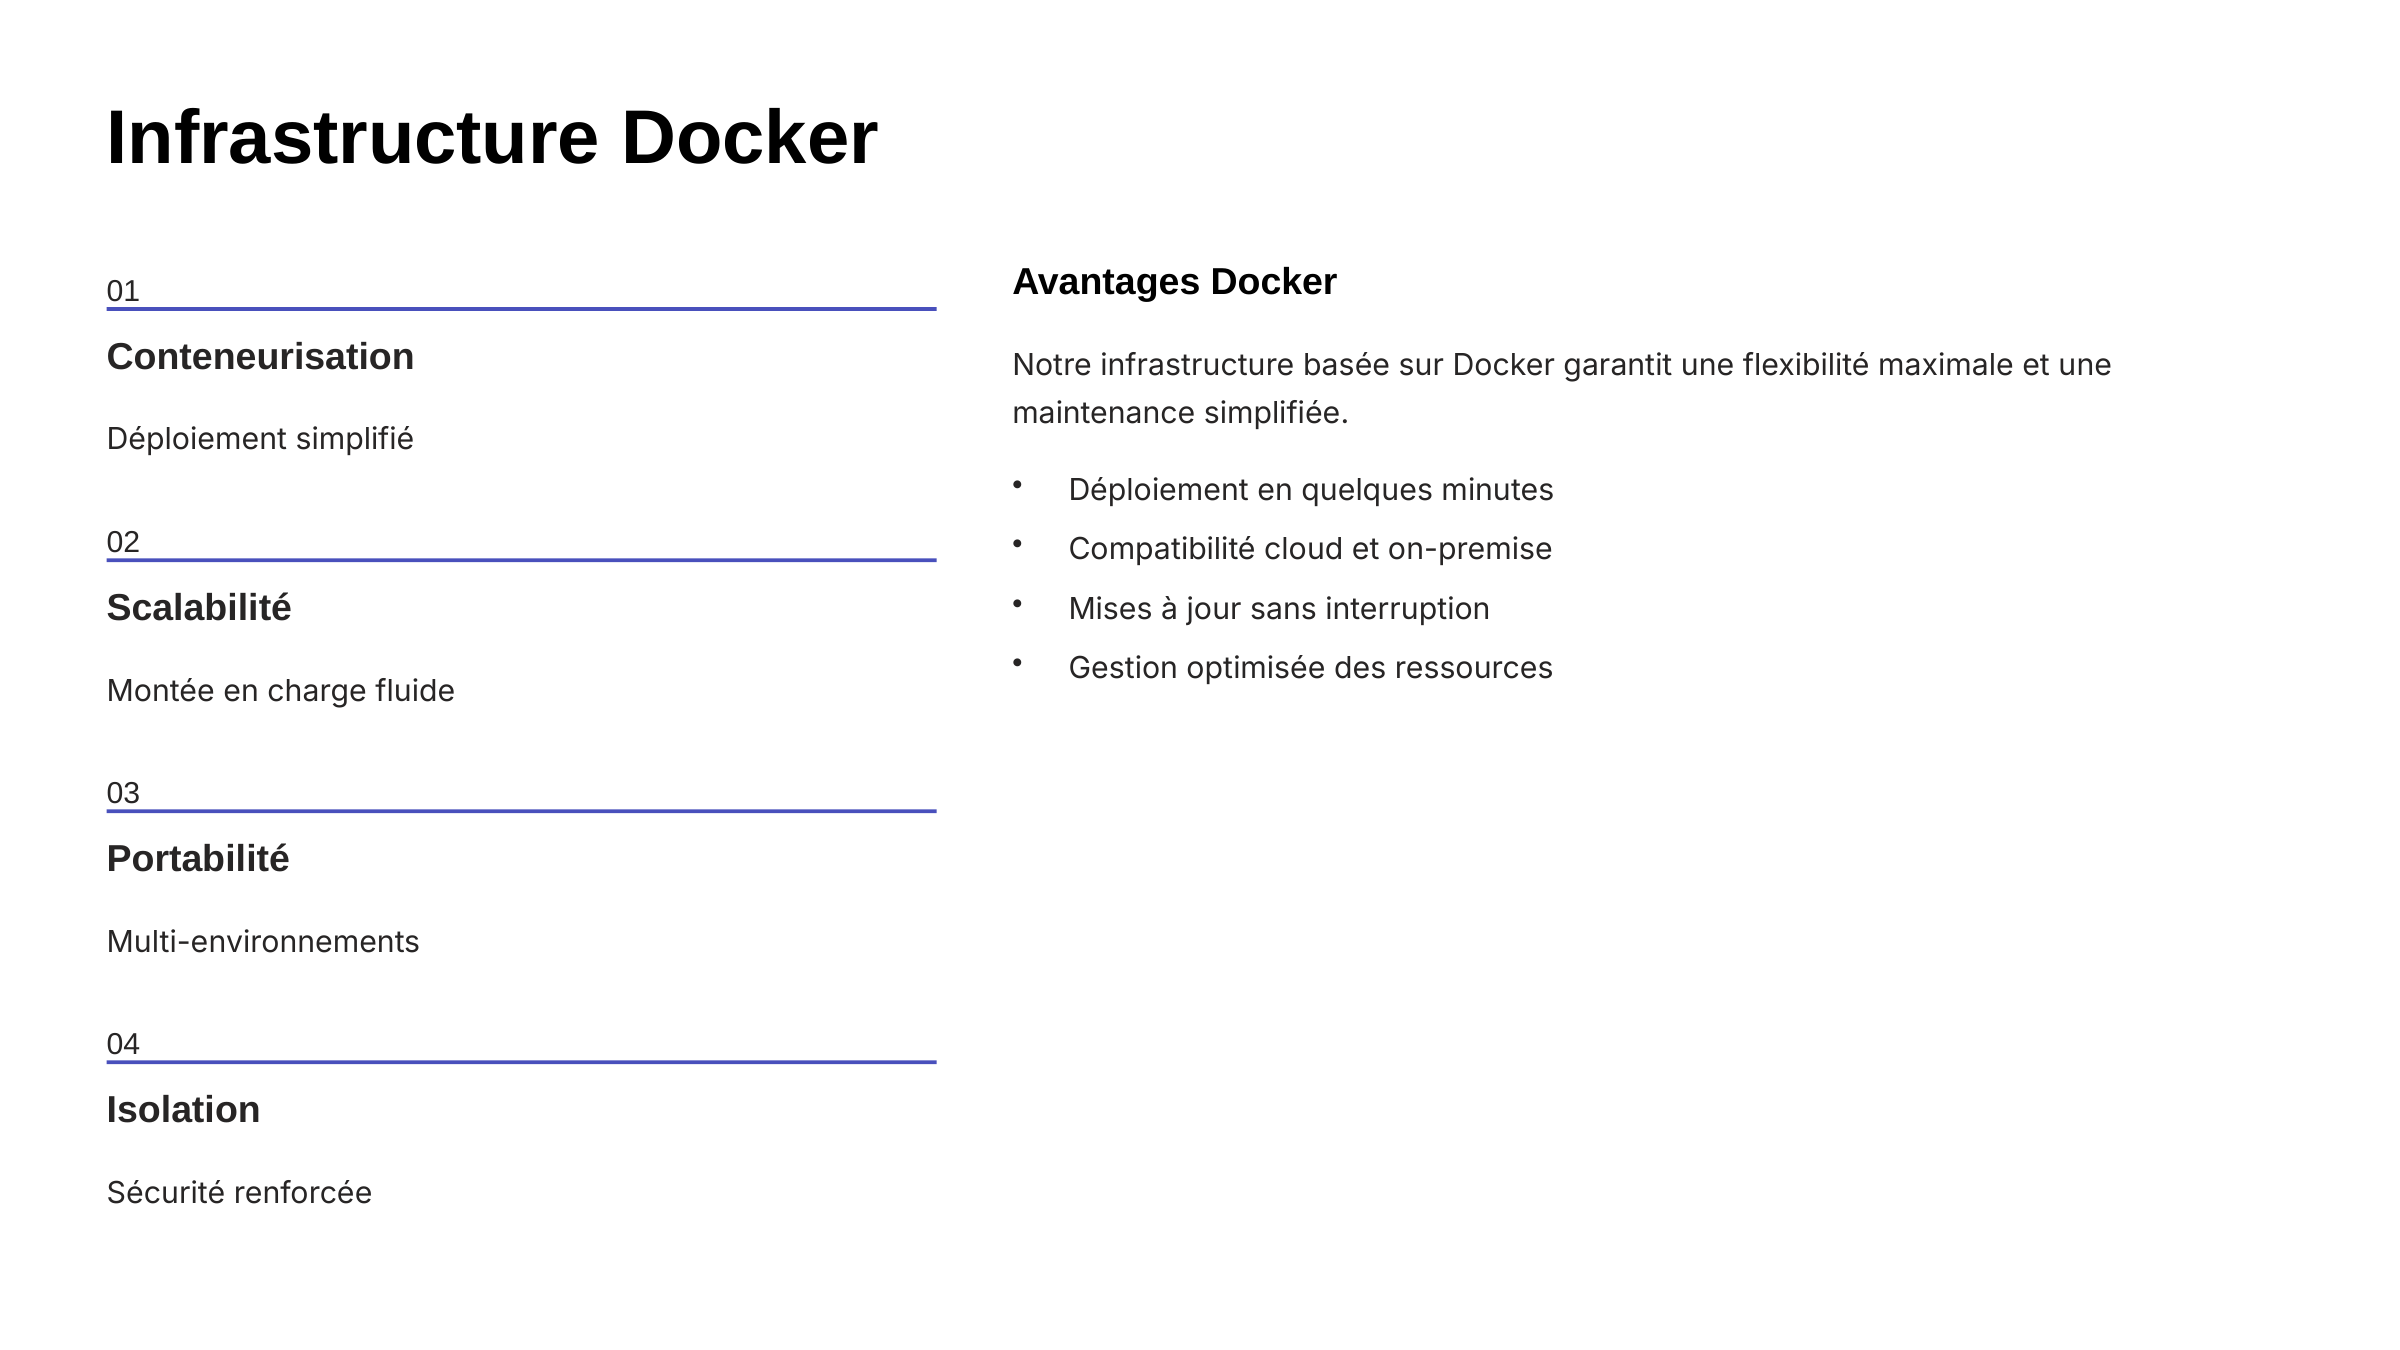

Infrastructure Docker
Avantages Docker
01

Conteneurisation
Notre infrastructure basée sur Docker garantit une flexibilité maximale et une maintenance simplifiée.
Déploiement simplifié
Déploiement en quelques minutes
02
Compatibilité cloud et on-premise

Mises à jour sans interruption
Scalabilité
Gestion optimisée des ressources
Montée en charge fluide
03

Portabilité
Multi-environnements
04

Isolation
Sécurité renforcée